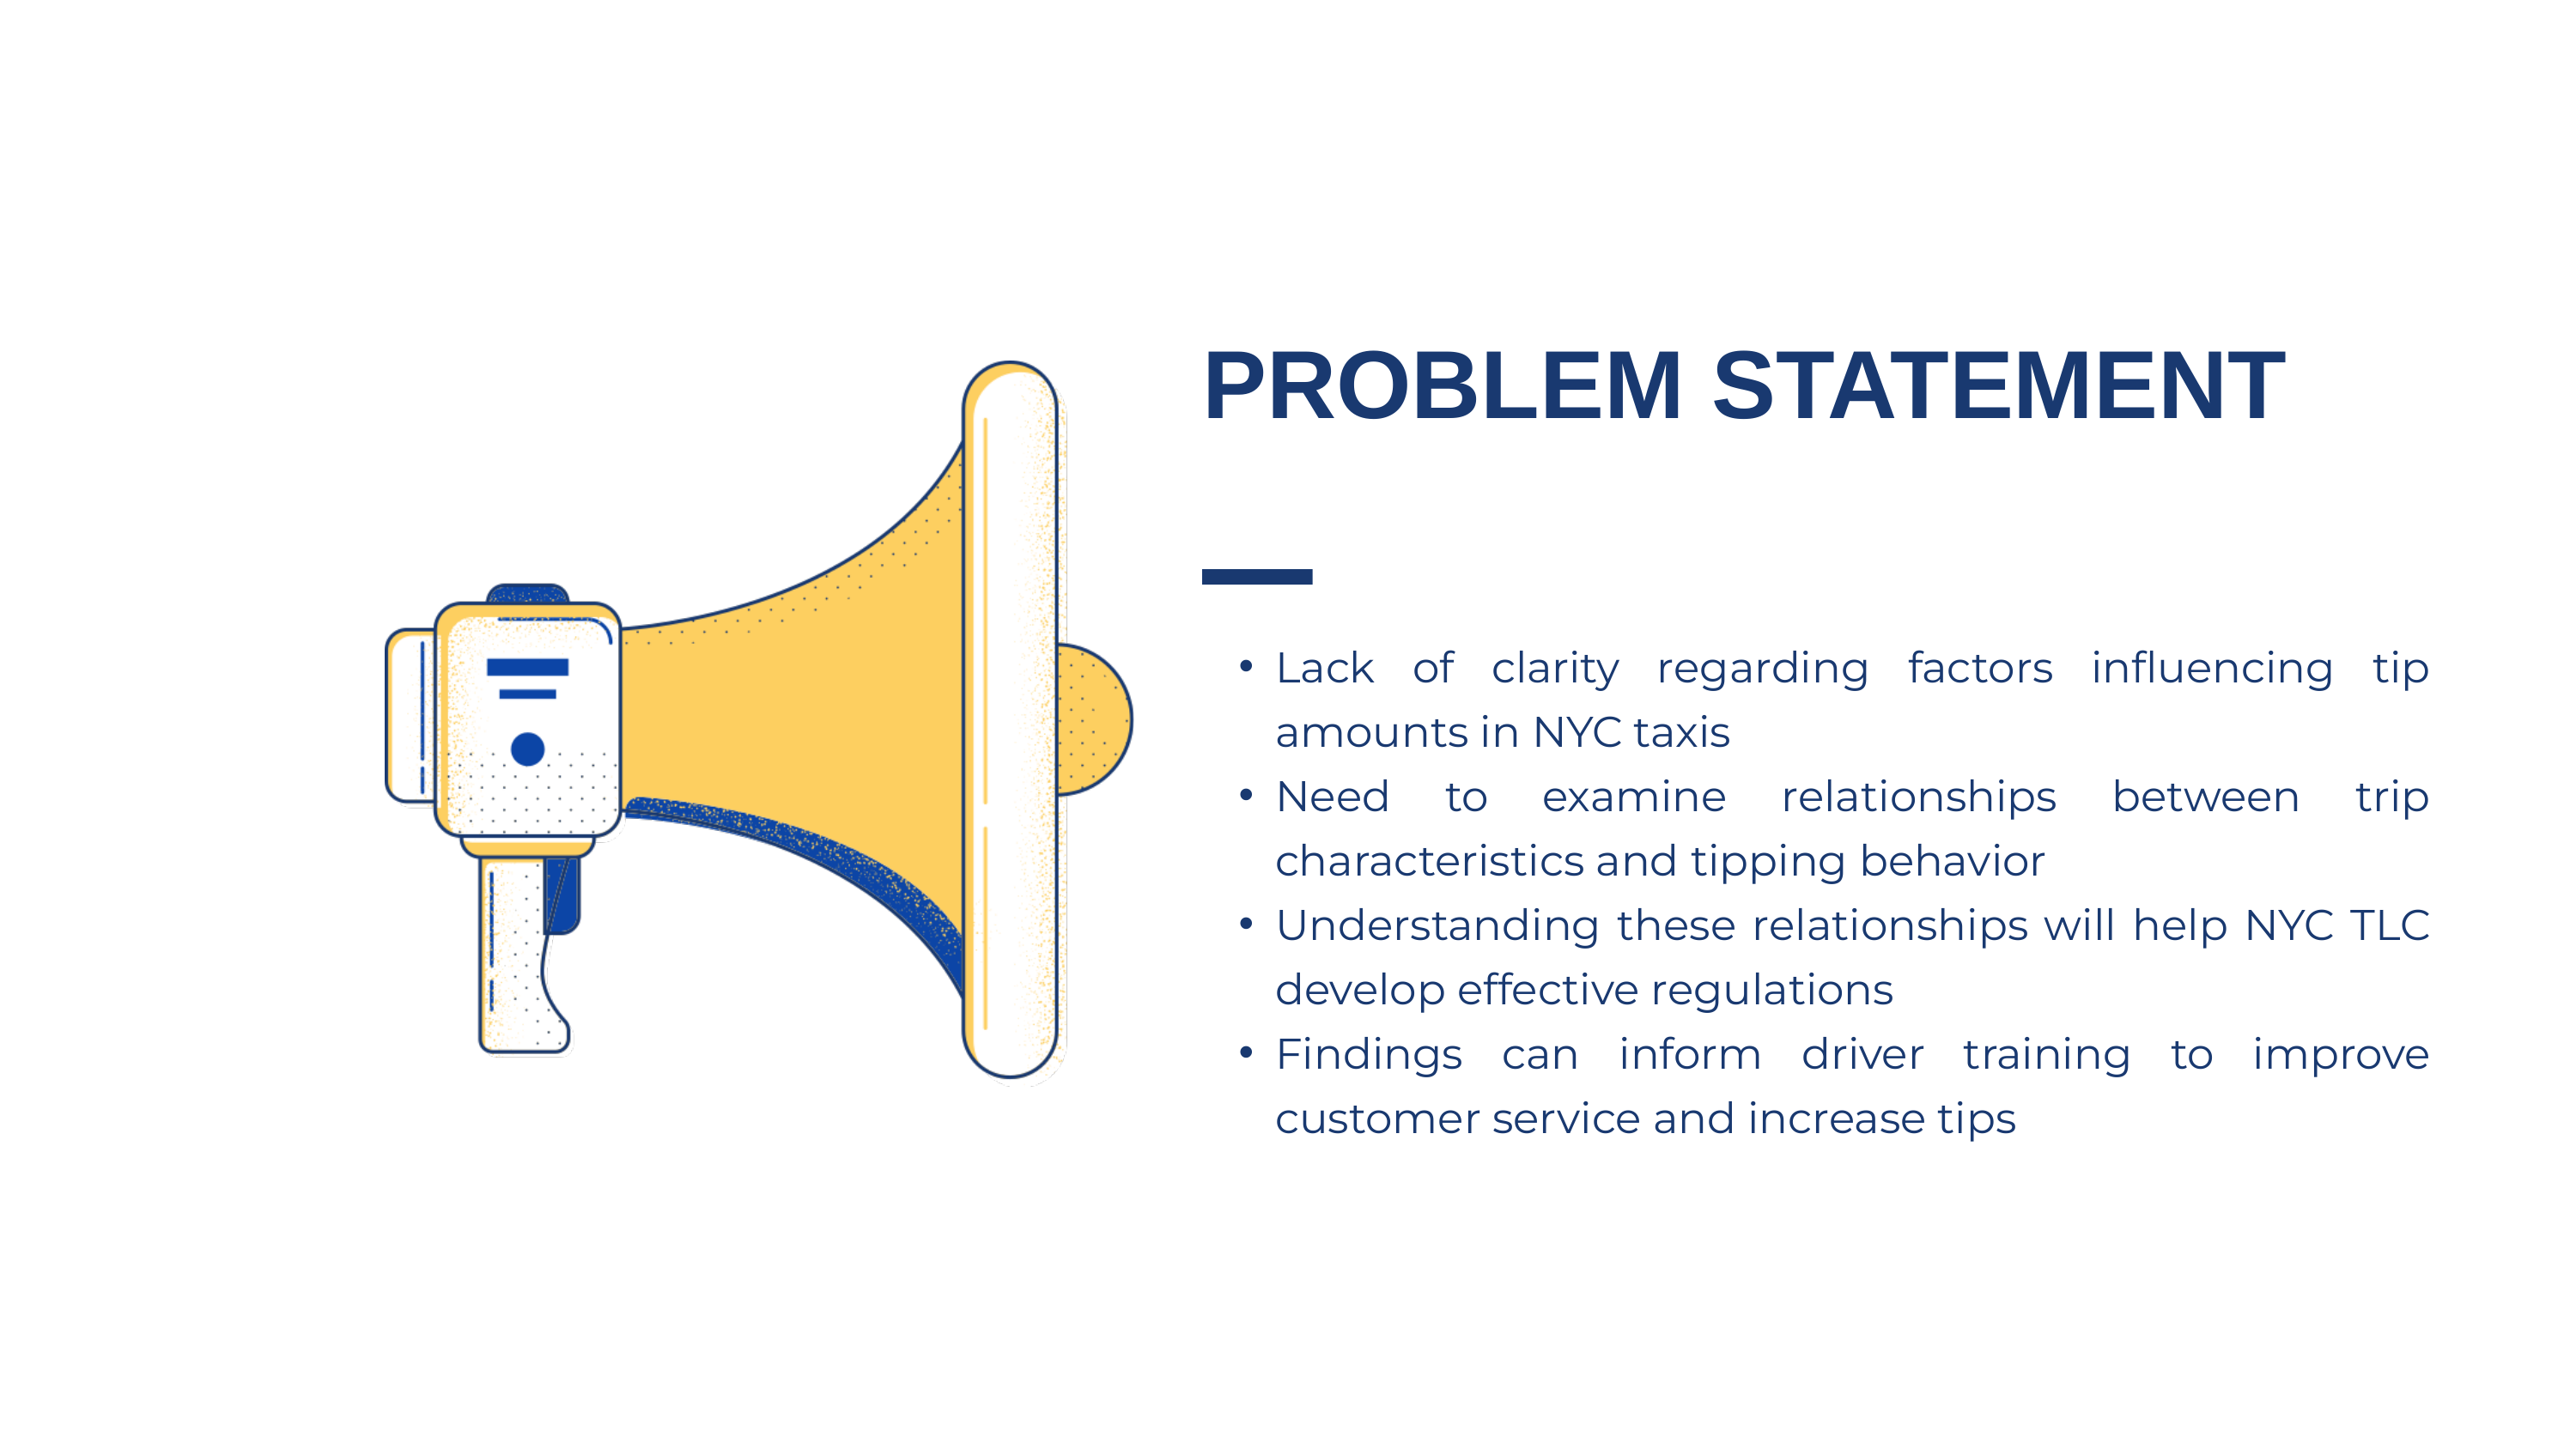

PROBLEM STATEMENT

Lack of clarity regarding factors influencing tip amounts in NYC taxis
Need to examine relationships between trip characteristics and tipping behavior
Understanding these relationships will help NYC TLC develop effective regulations
Findings can inform driver training to improve customer service and increase tips